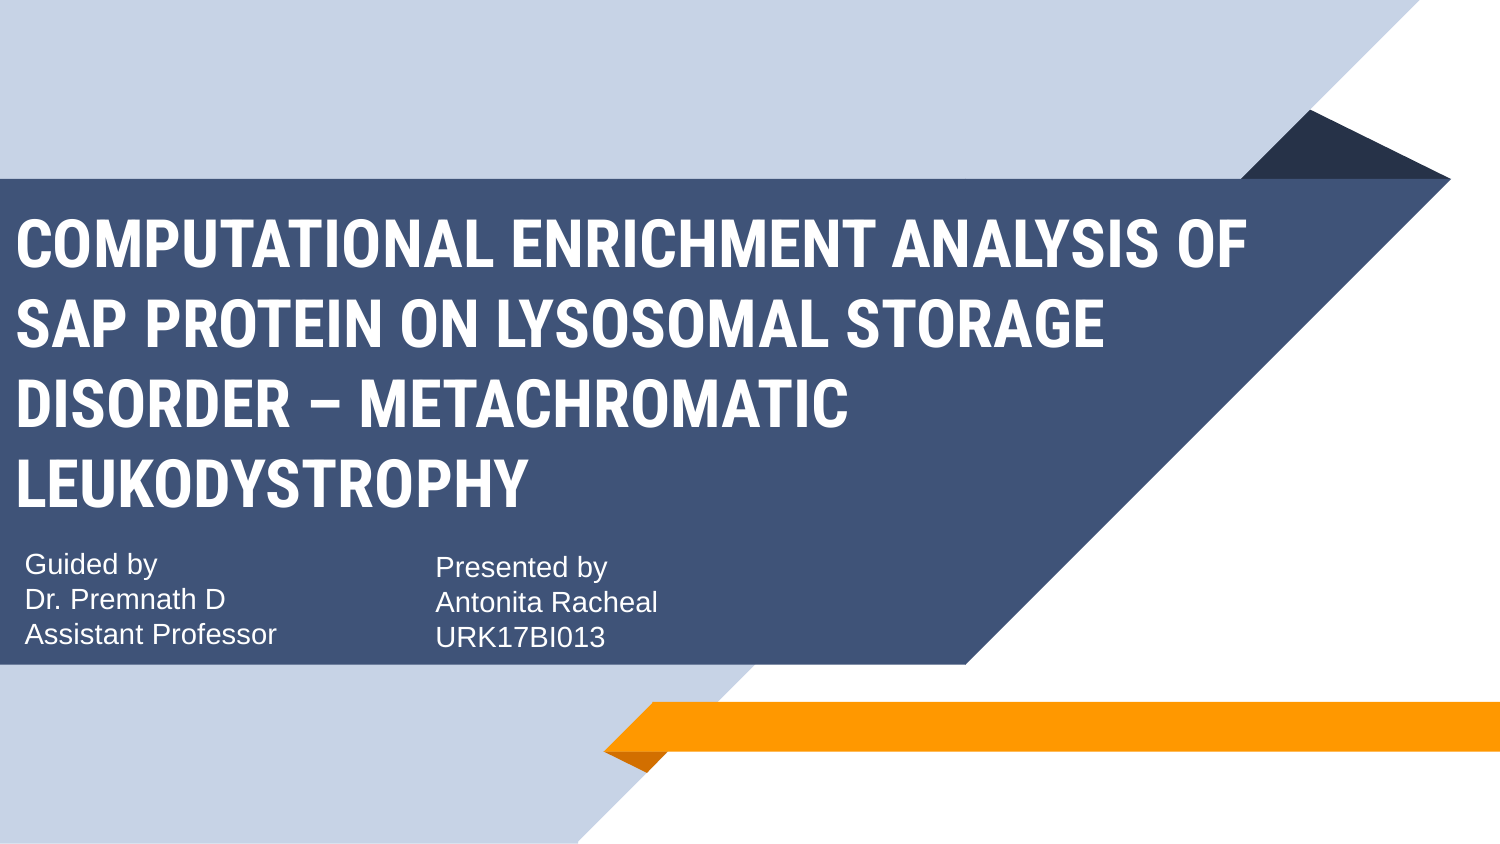

# COMPUTATIONAL ENRICHMENT ANALYSIS OF SAP PROTEIN ON LYSOSOMAL STORAGE DISORDER – METACHROMATIC LEUKODYSTROPHY
Guided by
Dr. Premnath D
Assistant Professor
Presented by
Antonita Racheal
URK17BI013